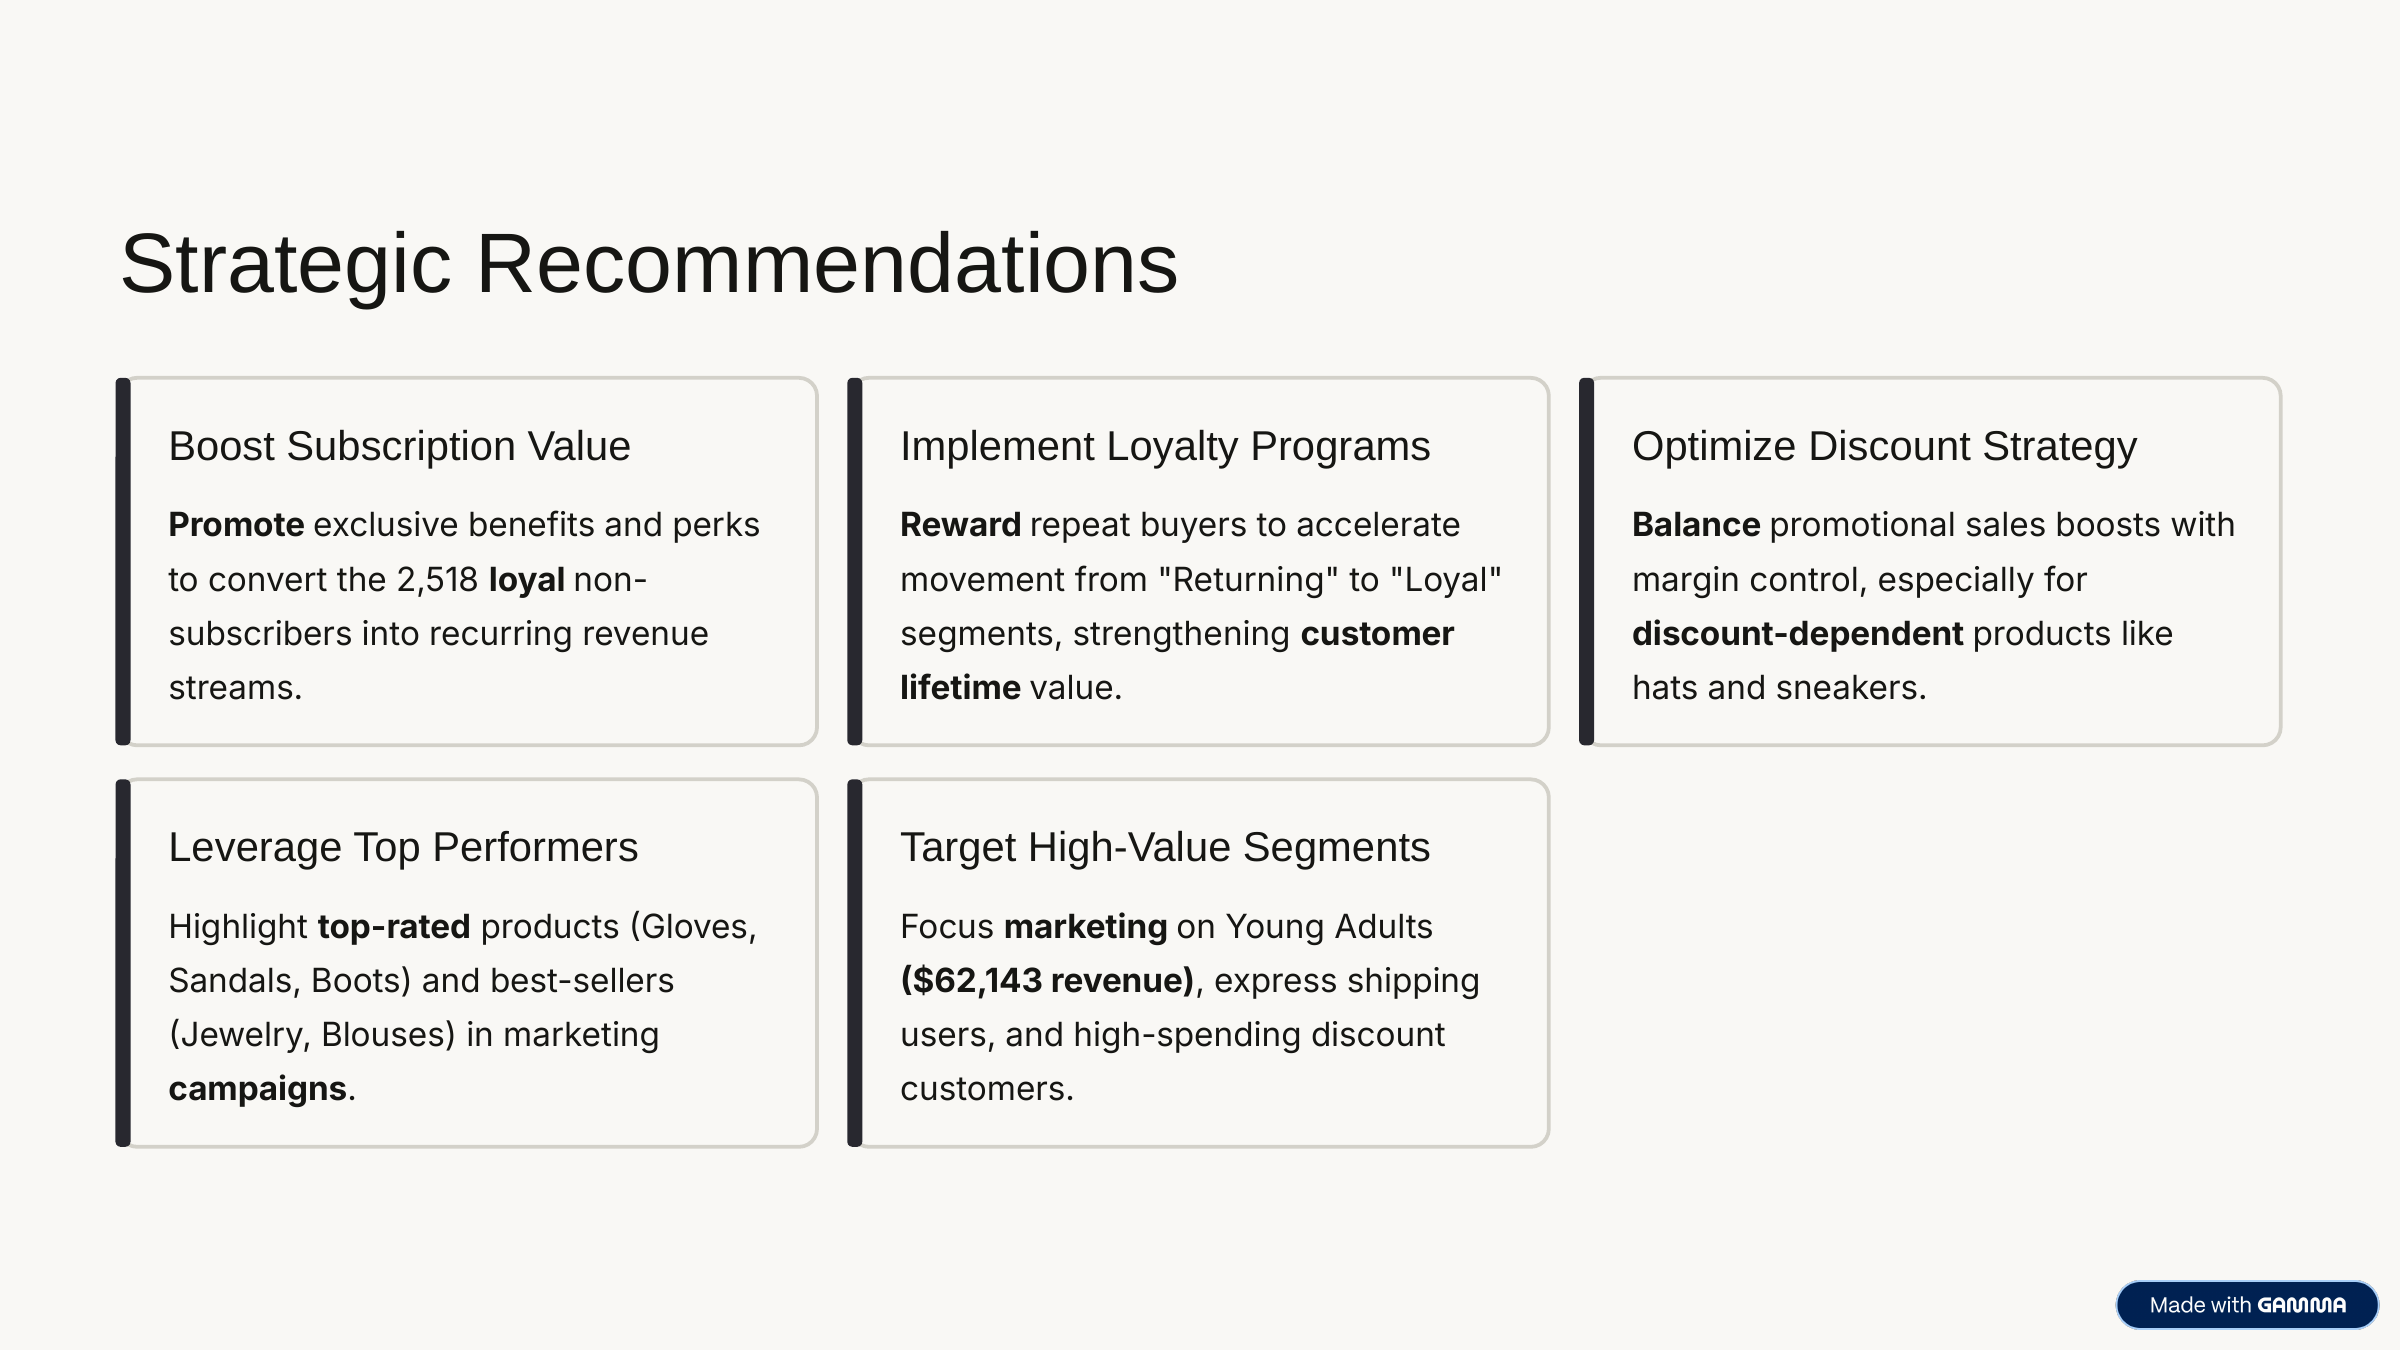

Strategic Recommendations

Boost Subscription Value
Implement Loyalty Programs
Optimize Discount Strategy
Promote exclusive benefits and perks to convert the 2,518 loyal non-subscribers into recurring revenue streams.
Reward repeat buyers to accelerate movement from "Returning" to "Loyal" segments, strengthening customer lifetime value.
Balance promotional sales boosts with margin control, especially for discount-dependent products like hats and sneakers.

Leverage Top Performers
Target High-Value Segments
Highlight top-rated products (Gloves, Sandals, Boots) and best-sellers (Jewelry, Blouses) in marketing campaigns.
Focus marketing on Young Adults ($62,143 revenue), express shipping users, and high-spending discount customers.